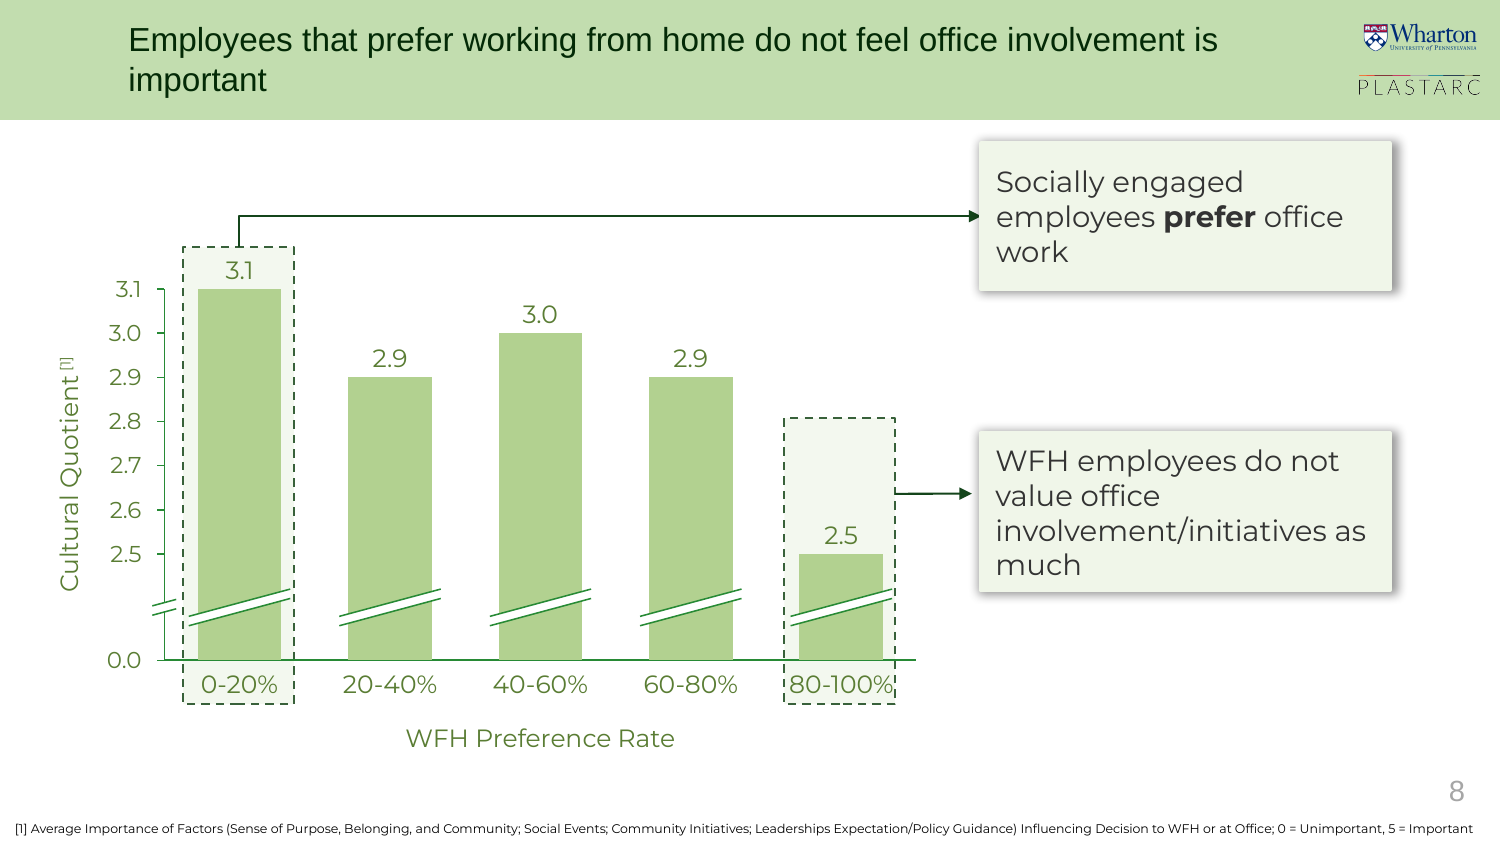

Employees that prefer working from home do not feel office involvement is important
Socially engaged employees prefer office work

3.1

### Chart

| Category |  |
|---|---|

### Chart

| Category |  |
|---|---|
3.1
3.0
3.0
2.9
2.9
Cultural Quotient [1]
2.9
2.8

WFH employees do not value office involvement/initiatives as much
2.7
2.6
2.5
2.5

0.0
0-20%
20-40%
40-60%
60-80%
80-100%
WFH Preference Rate
8
[1] Average Importance of Factors (Sense of Purpose, Belonging, and Community; Social Events; Community Initiatives; Leaderships Expectation/Policy Guidance) Influencing Decision to WFH or at Office; 0 = Unimportant, 5 = Important